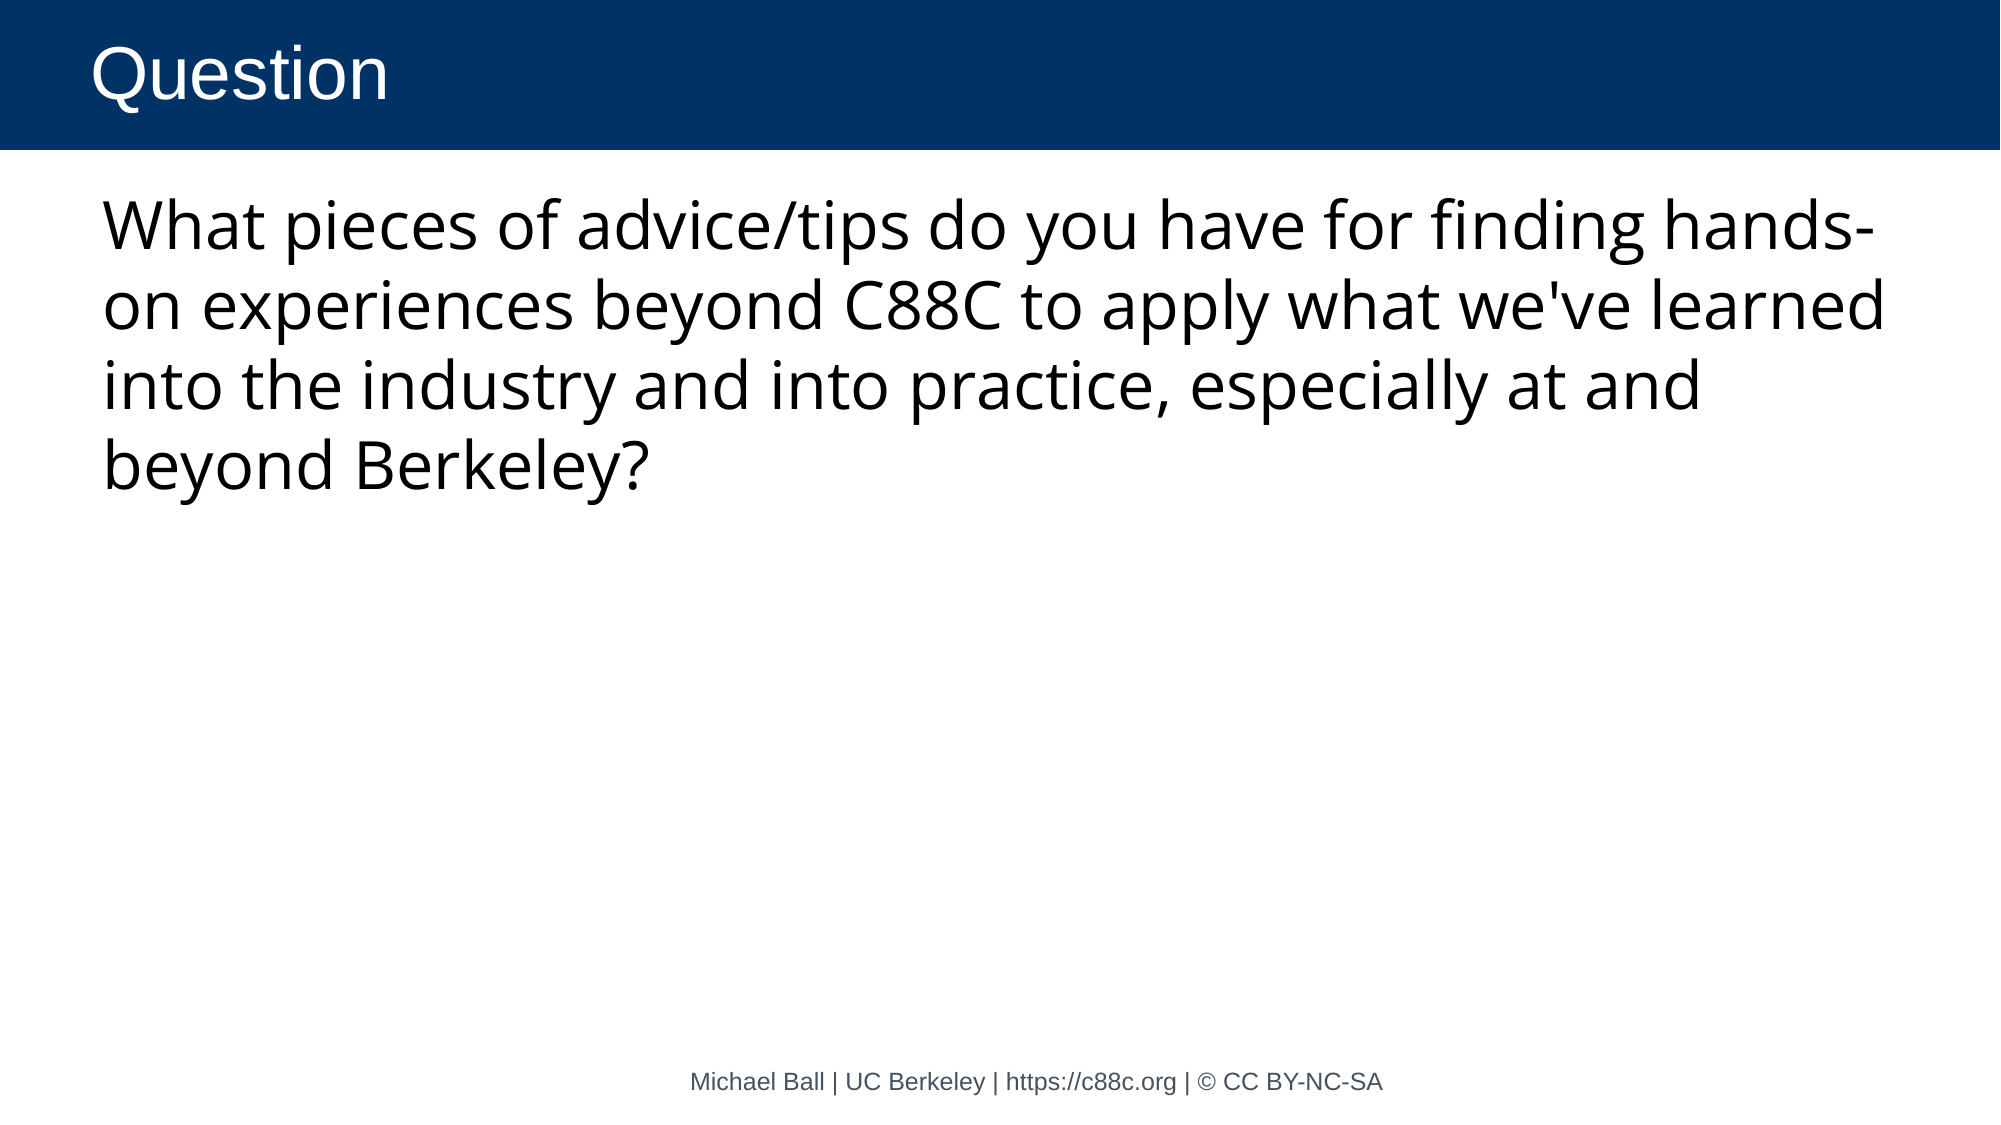

# Question
What pieces of advice/tips do you have for finding hands-on experiences beyond C88C to apply what we've learned into the industry and into practice, especially at and beyond Berkeley?

Michael Ball | UC Berkeley | https://c88c.org | © CC BY-NC-SA